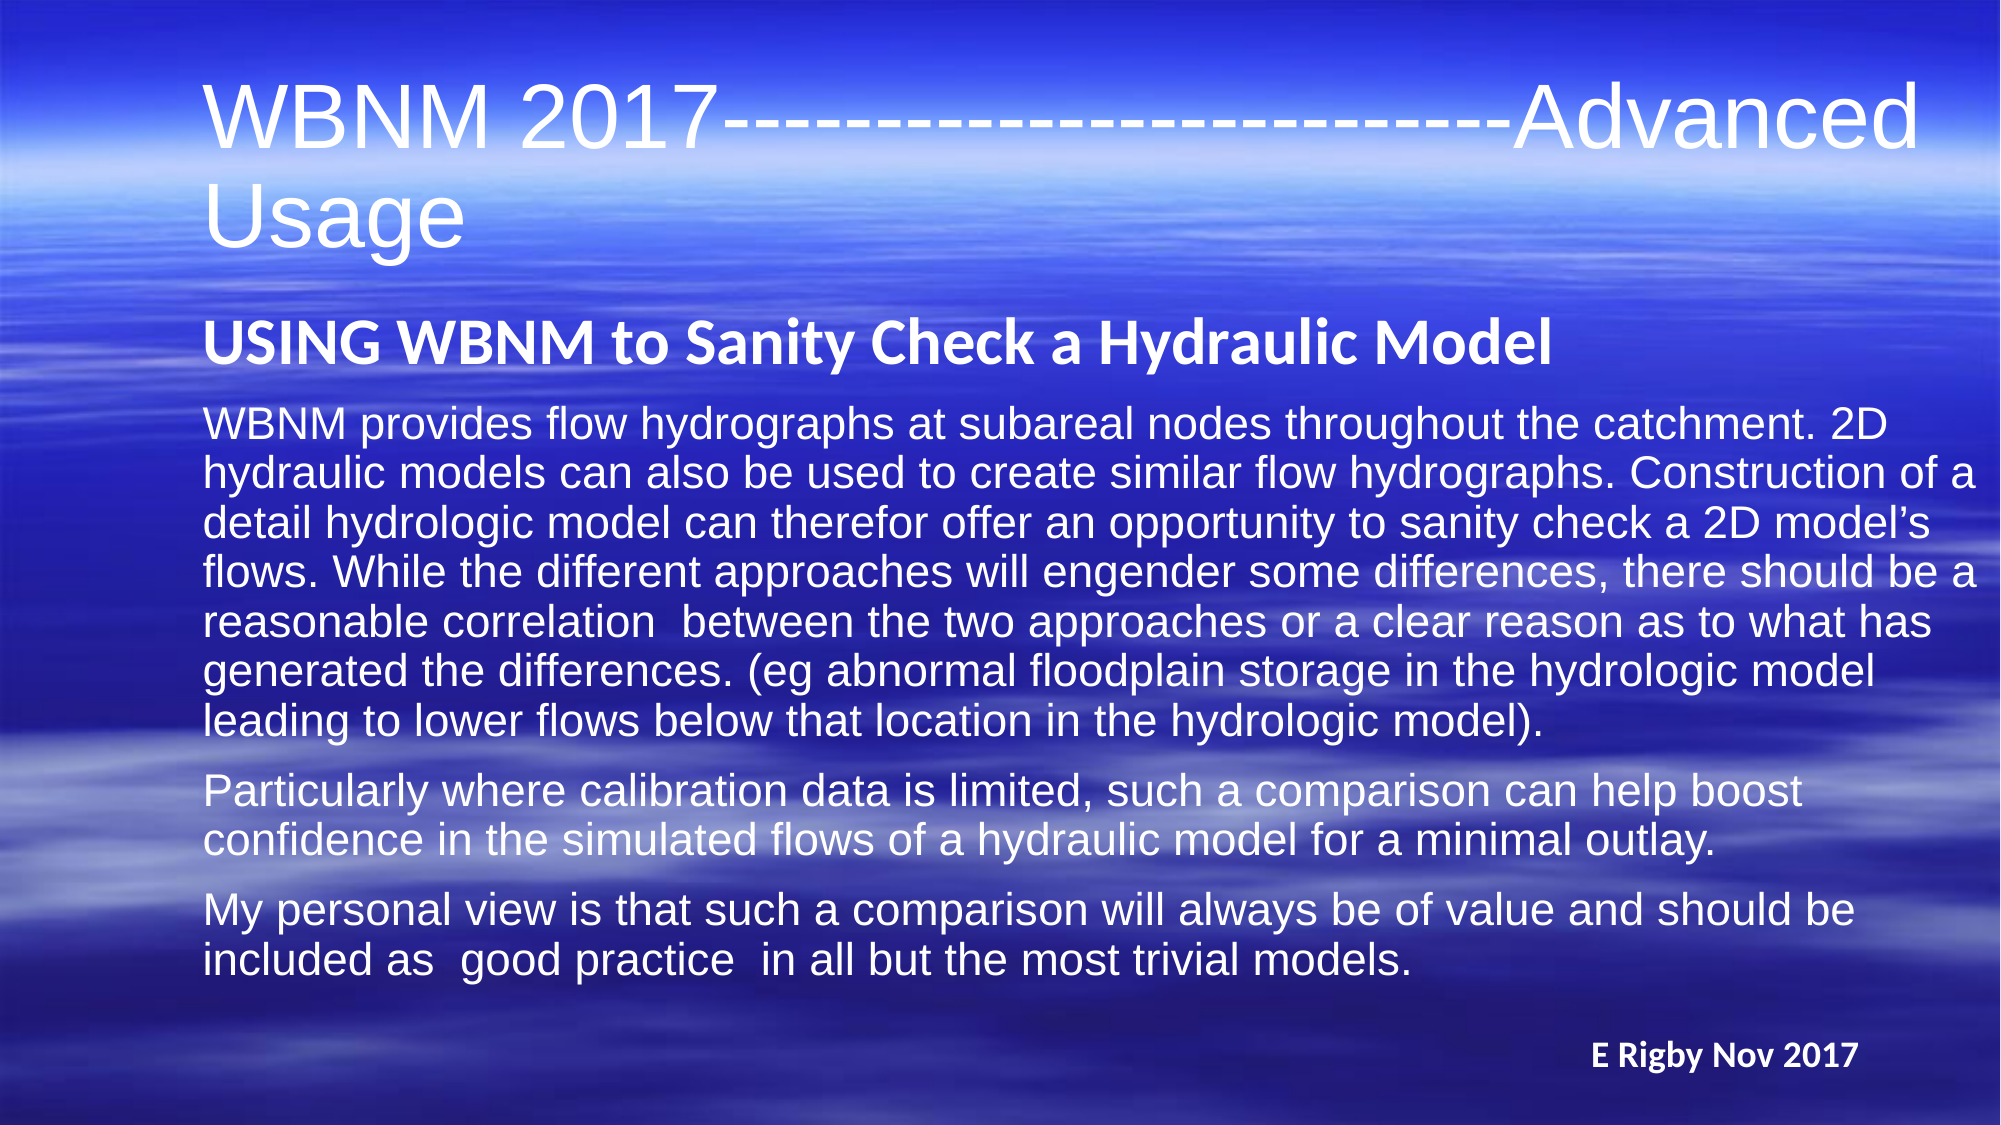

WBNM 2017--------------------------Advanced Usage
USING WBNM to Sanity Check a Hydraulic Model
WBNM provides flow hydrographs at subareal nodes throughout the catchment. 2D hydraulic models can also be used to create similar flow hydrographs. Construction of a detail hydrologic model can therefor offer an opportunity to sanity check a 2D model’s flows. While the different approaches will engender some differences, there should be a reasonable correlation  between the two approaches or a clear reason as to what has generated the differences. (eg abnormal floodplain storage in the hydrologic model leading to lower flows below that location in the hydrologic model).
Particularly where calibration data is limited, such a comparison can help boost confidence in the simulated flows of a hydraulic model for a minimal outlay.
My personal view is that such a comparison will always be of value and should be included as  good practice  in all but the most trivial models.
E Rigby Nov 2017